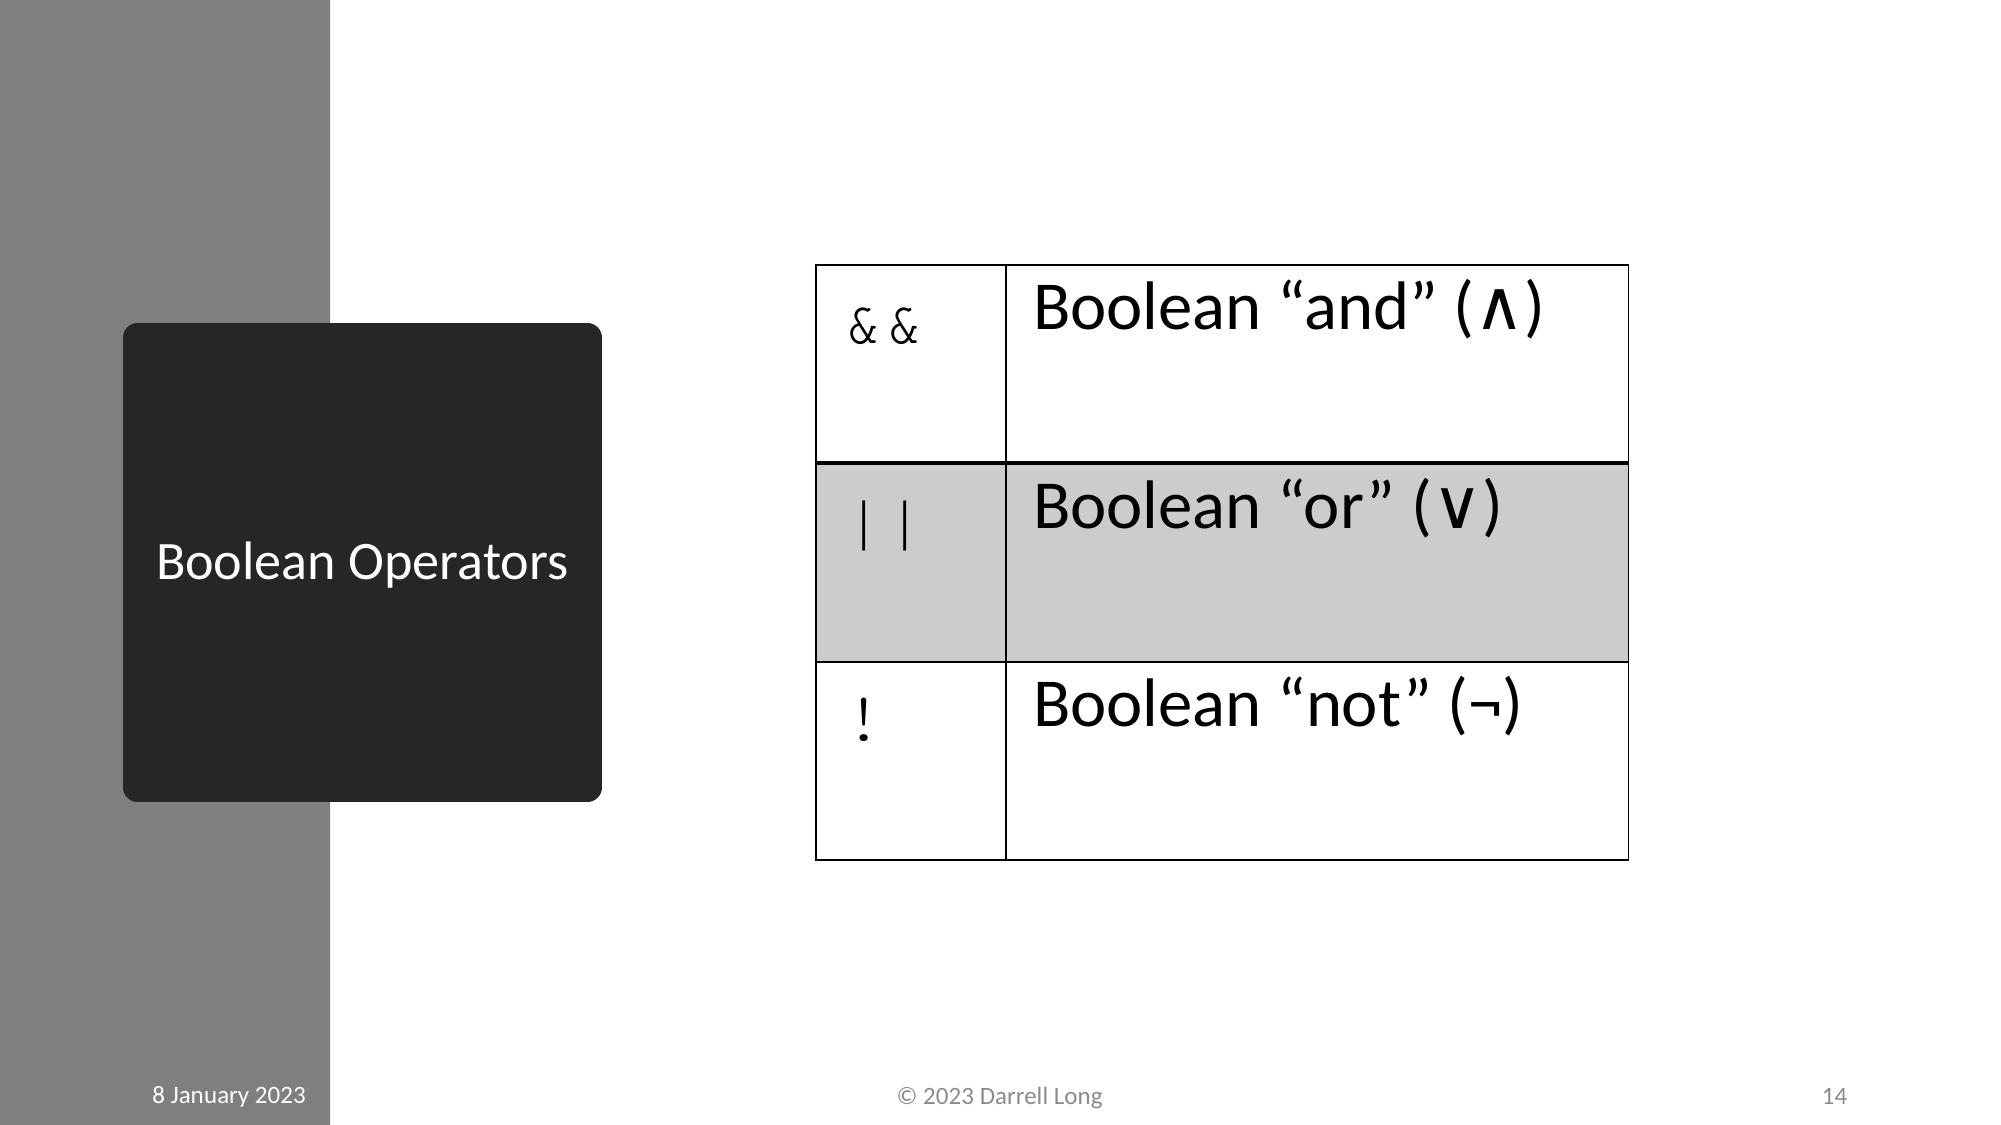

| && | Boolean “and” (∧) |
| --- | --- |
| || | Boolean “or” (∨) |
| ! | Boolean “not” (¬) |
# Boolean Operators
8 January 2023
© 2023 Darrell Long
14